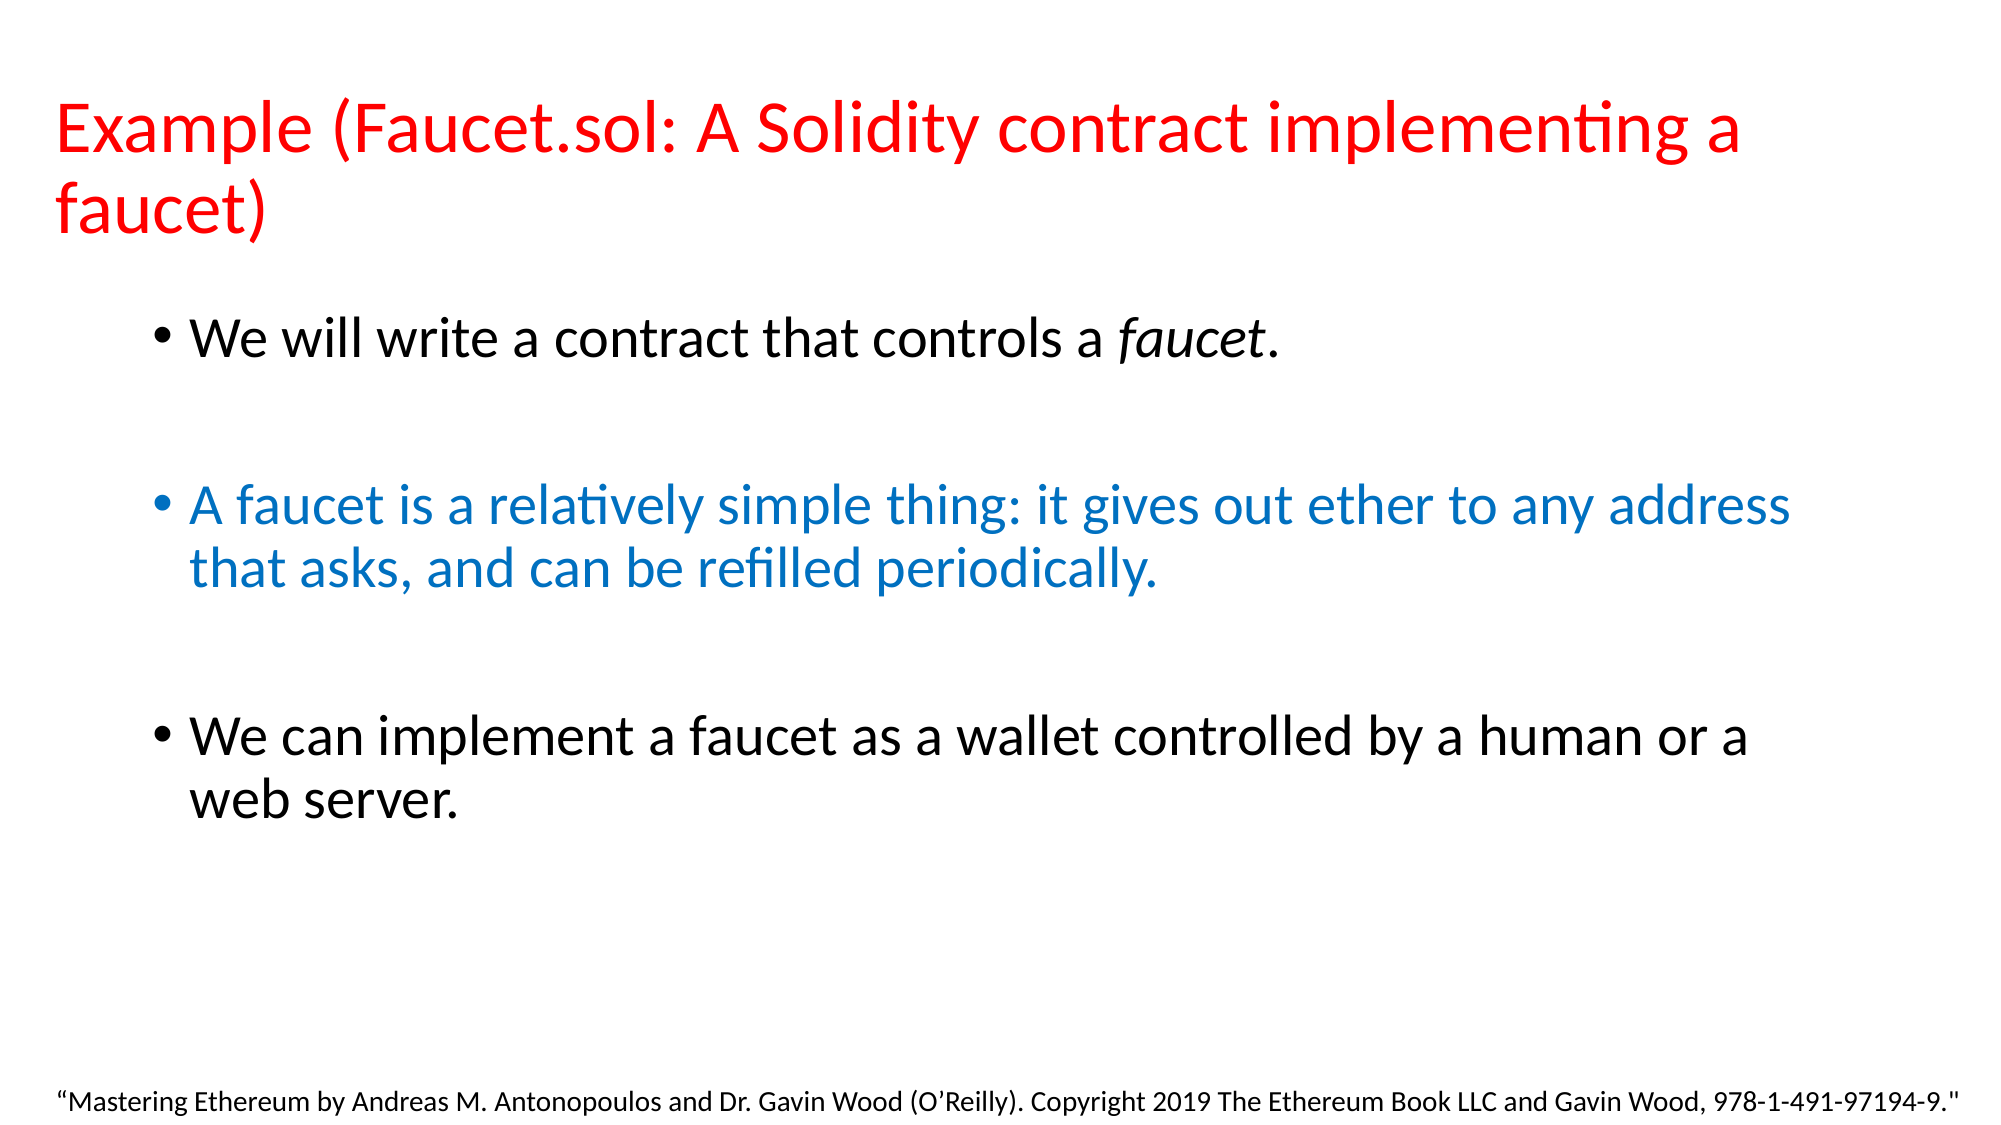

# Example (Faucet.sol: A Solidity contract implementing a faucet)
We will write a contract that controls a faucet.

A faucet is a relatively simple thing: it gives out ether to any address that asks, and can be refilled periodically.

We can implement a faucet as a wallet controlled by a human or a web server.
“Mastering Ethereum by Andreas M. Antonopoulos and Dr. Gavin Wood (O’Reilly). Copyright 2019 The Ethereum Book LLC and Gavin Wood, 978-1-491-97194-9."